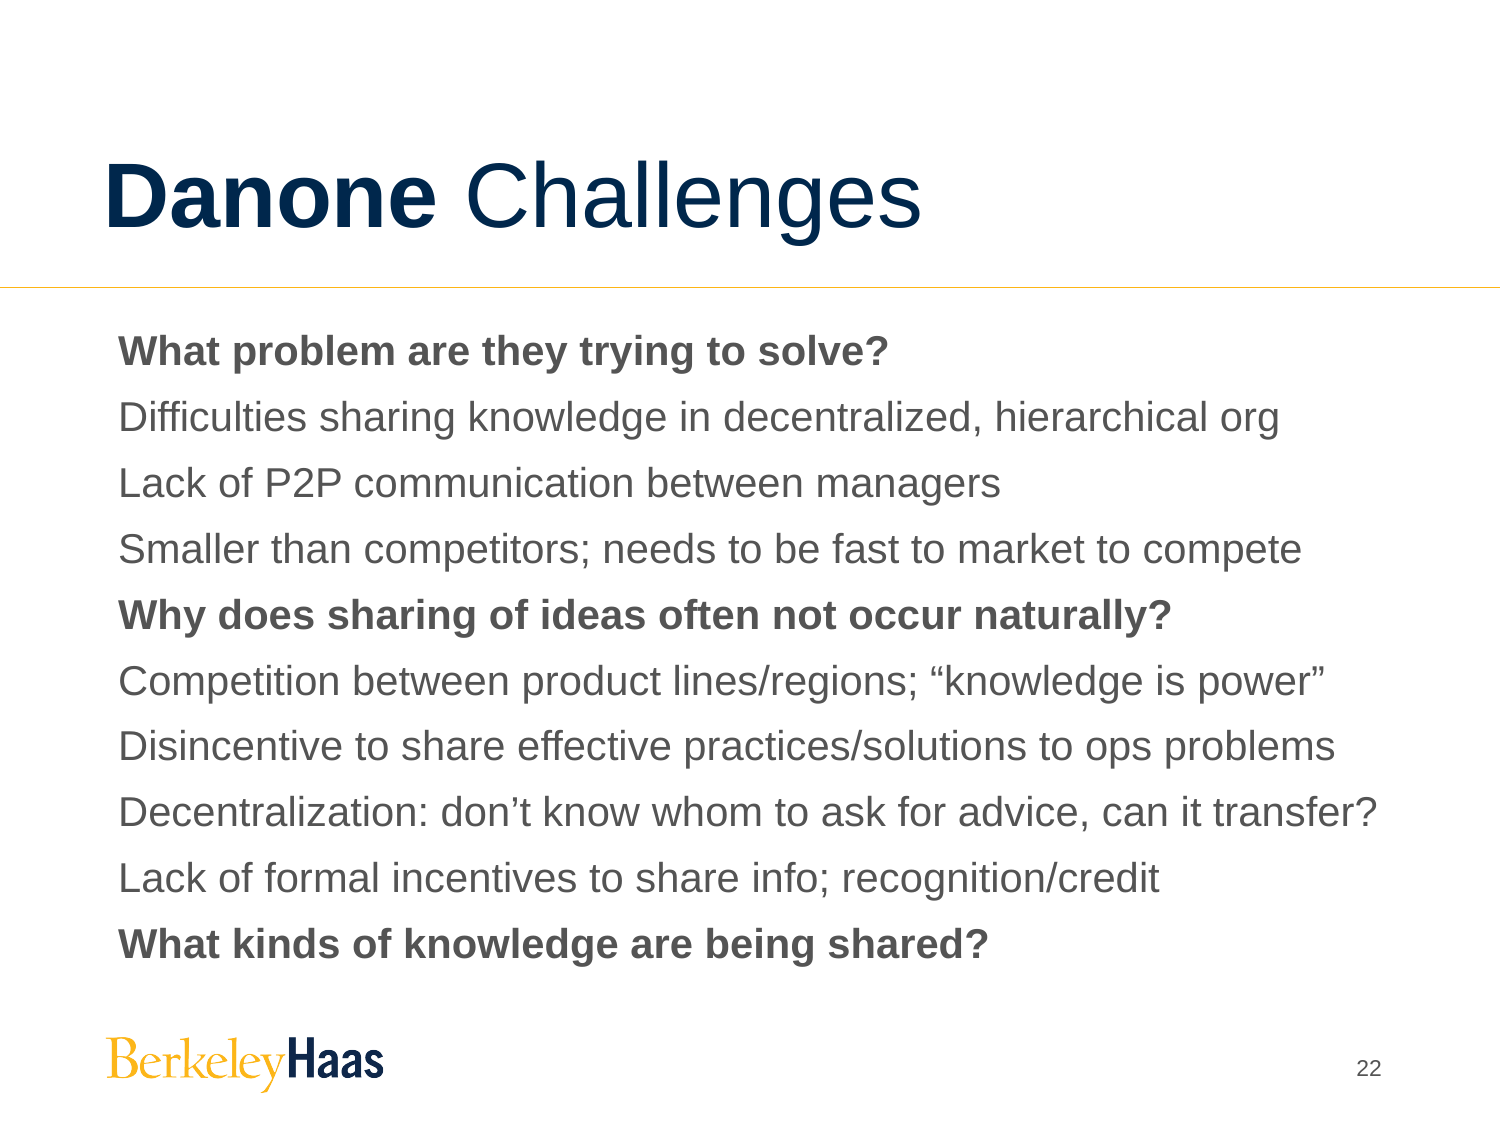

# Danone Challenges
What problem are they trying to solve?
Difficulties sharing knowledge in decentralized, hierarchical org
Lack of P2P communication between managers
Smaller than competitors; needs to be fast to market to compete
Why does sharing of ideas often not occur naturally?
Competition between product lines/regions; “knowledge is power”
Disincentive to share effective practices/solutions to ops problems
Decentralization: don’t know whom to ask for advice, can it transfer?
Lack of formal incentives to share info; recognition/credit
What kinds of knowledge are being shared?
22